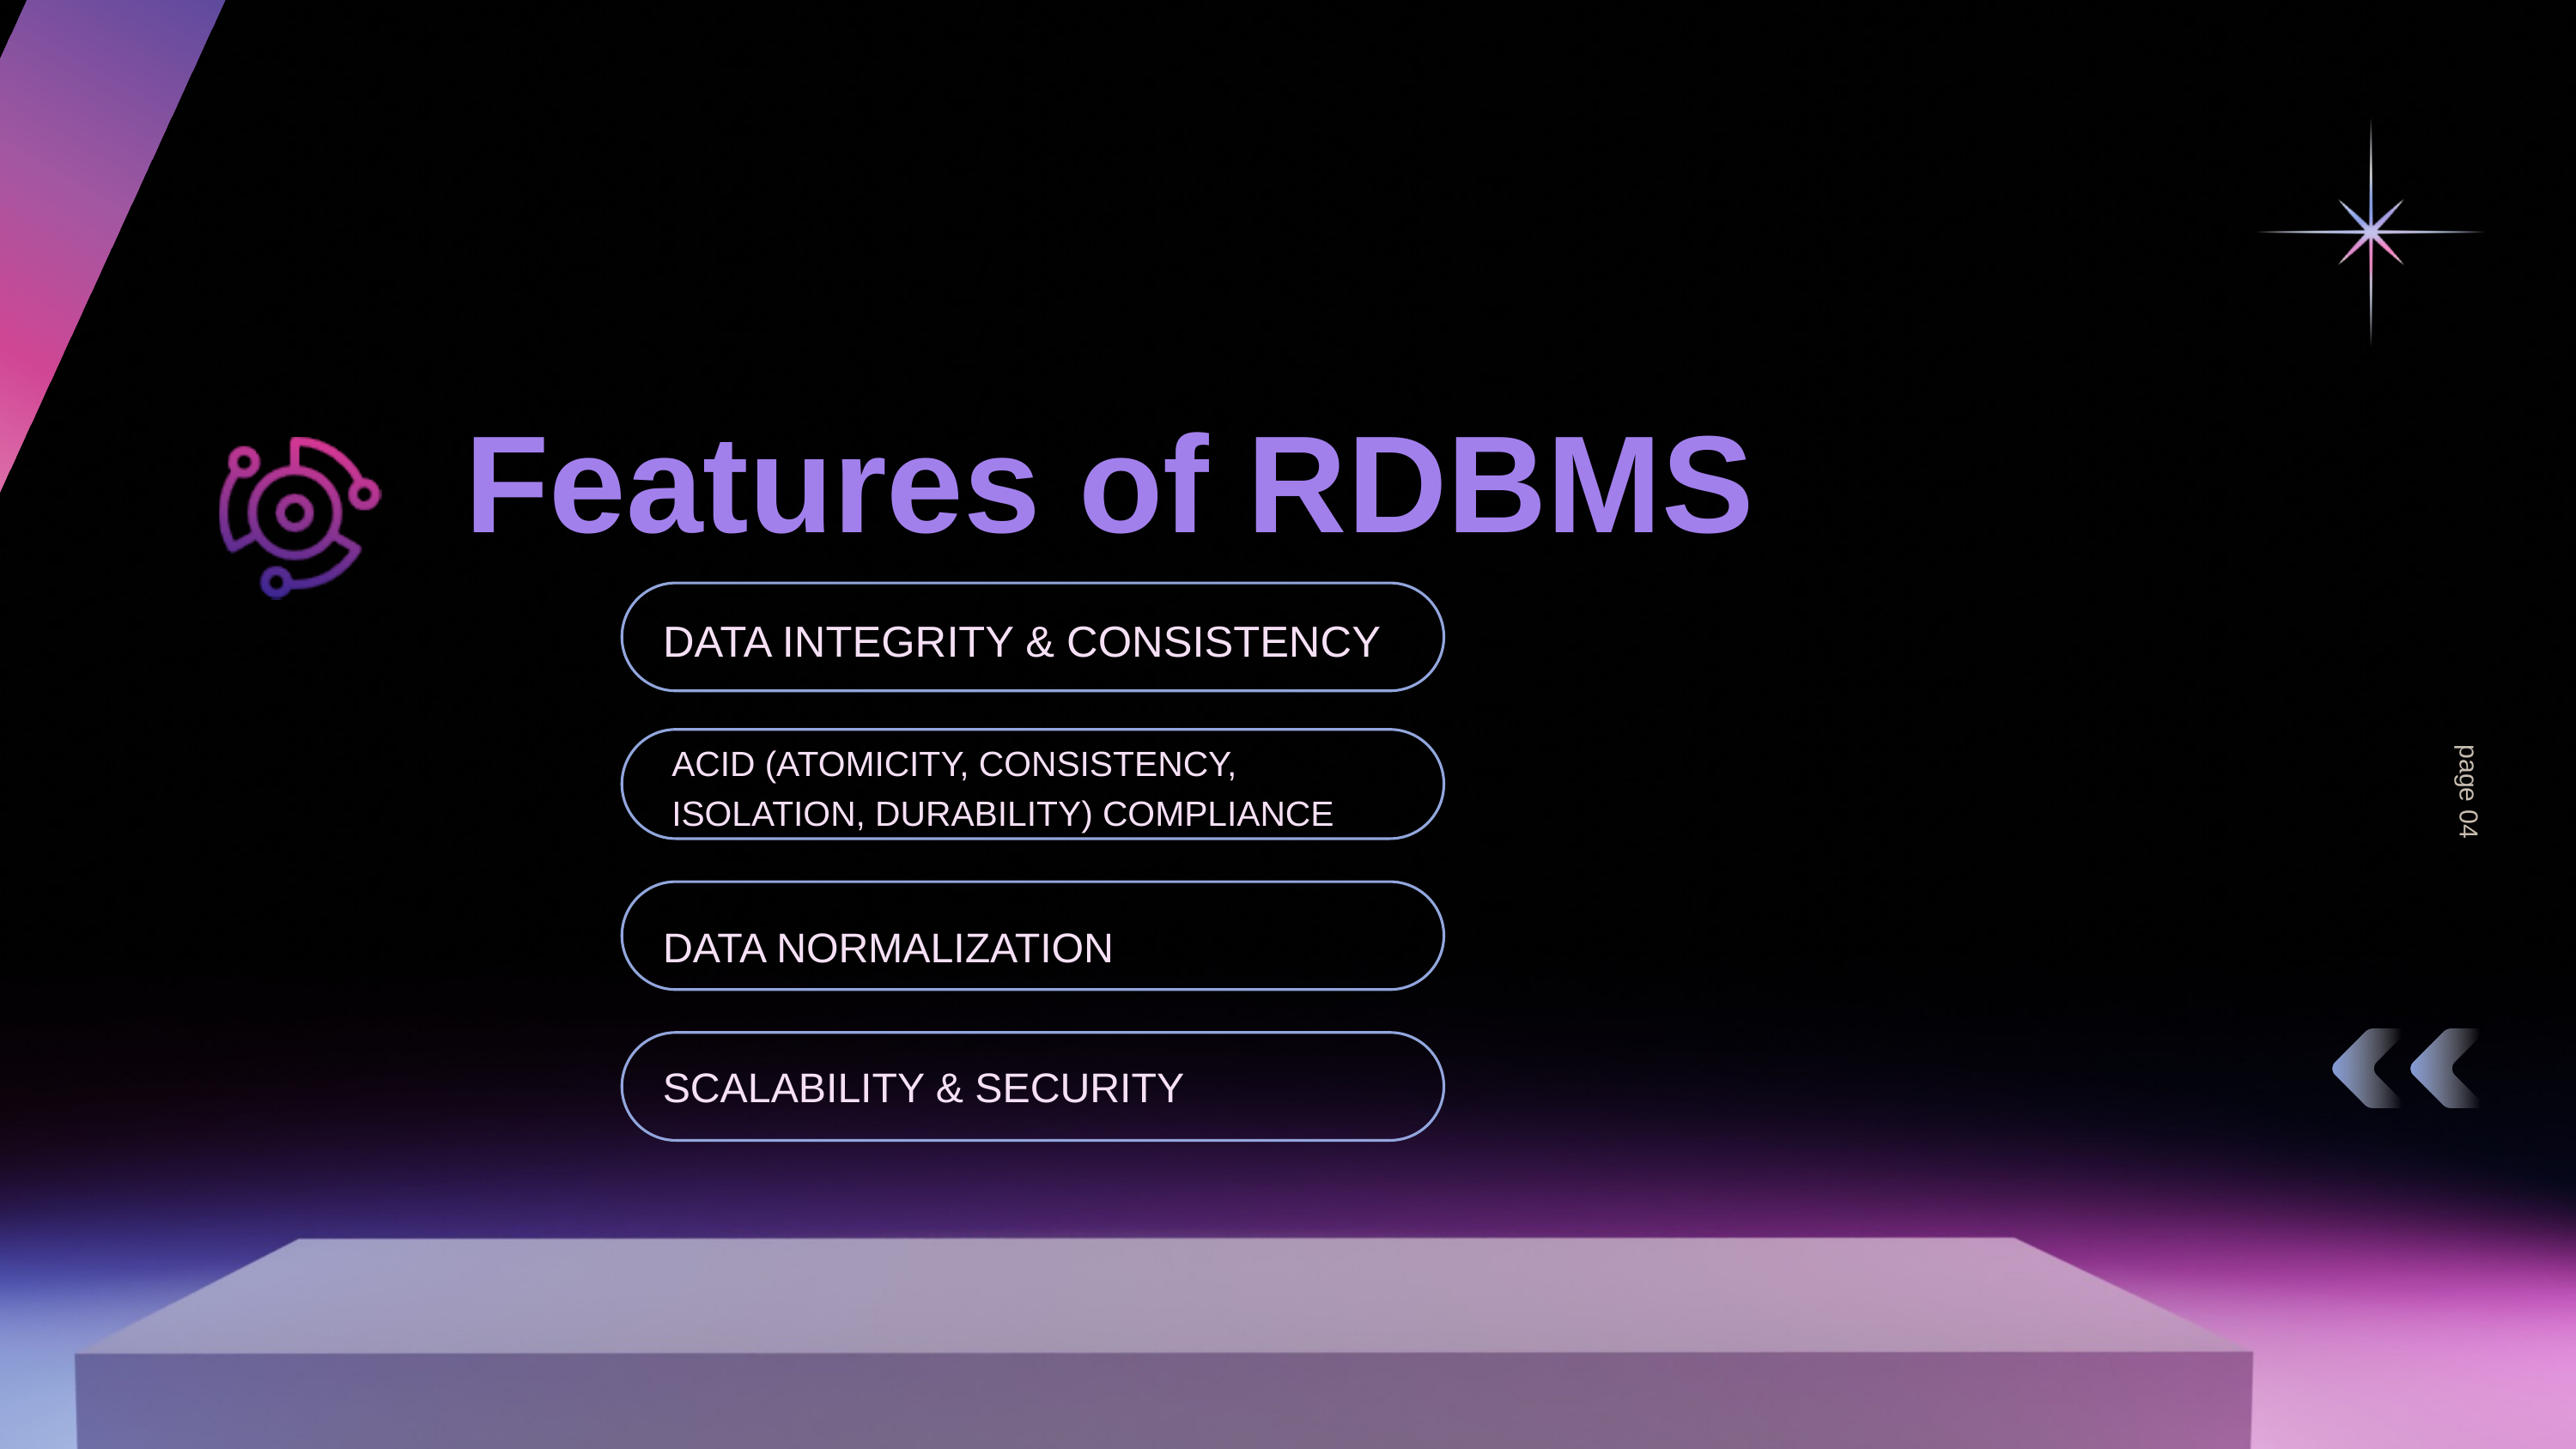

Features of RDBMS

DATA INTEGRITY & CONSISTENCY

ACID (ATOMICITY, CONSISTENCY, ISOLATION, DURABILITY) COMPLIANCE
page 04

DATA NORMALIZATION

SCALABILITY & SECURITY